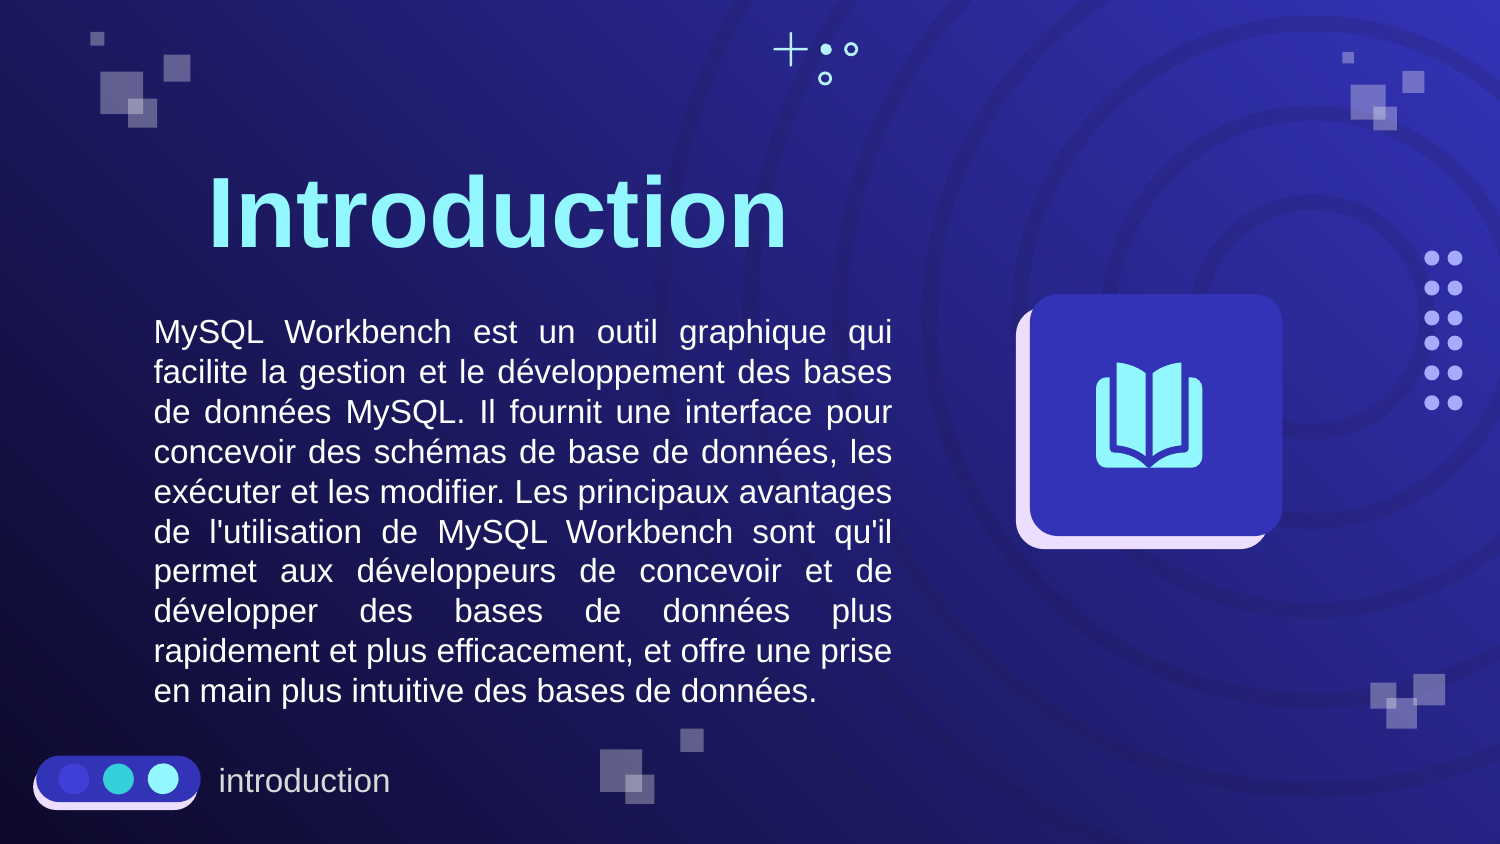

# Introduction
MySQL Workbench est un outil graphique qui facilite la gestion et le développement des bases de données MySQL. Il fournit une interface pour concevoir des schémas de base de données, les exécuter et les modifier. Les principaux avantages de l'utilisation de MySQL Workbench sont qu'il permet aux développeurs de concevoir et de développer des bases de données plus rapidement et plus efficacement, et offre une prise en main plus intuitive des bases de données.

introduction